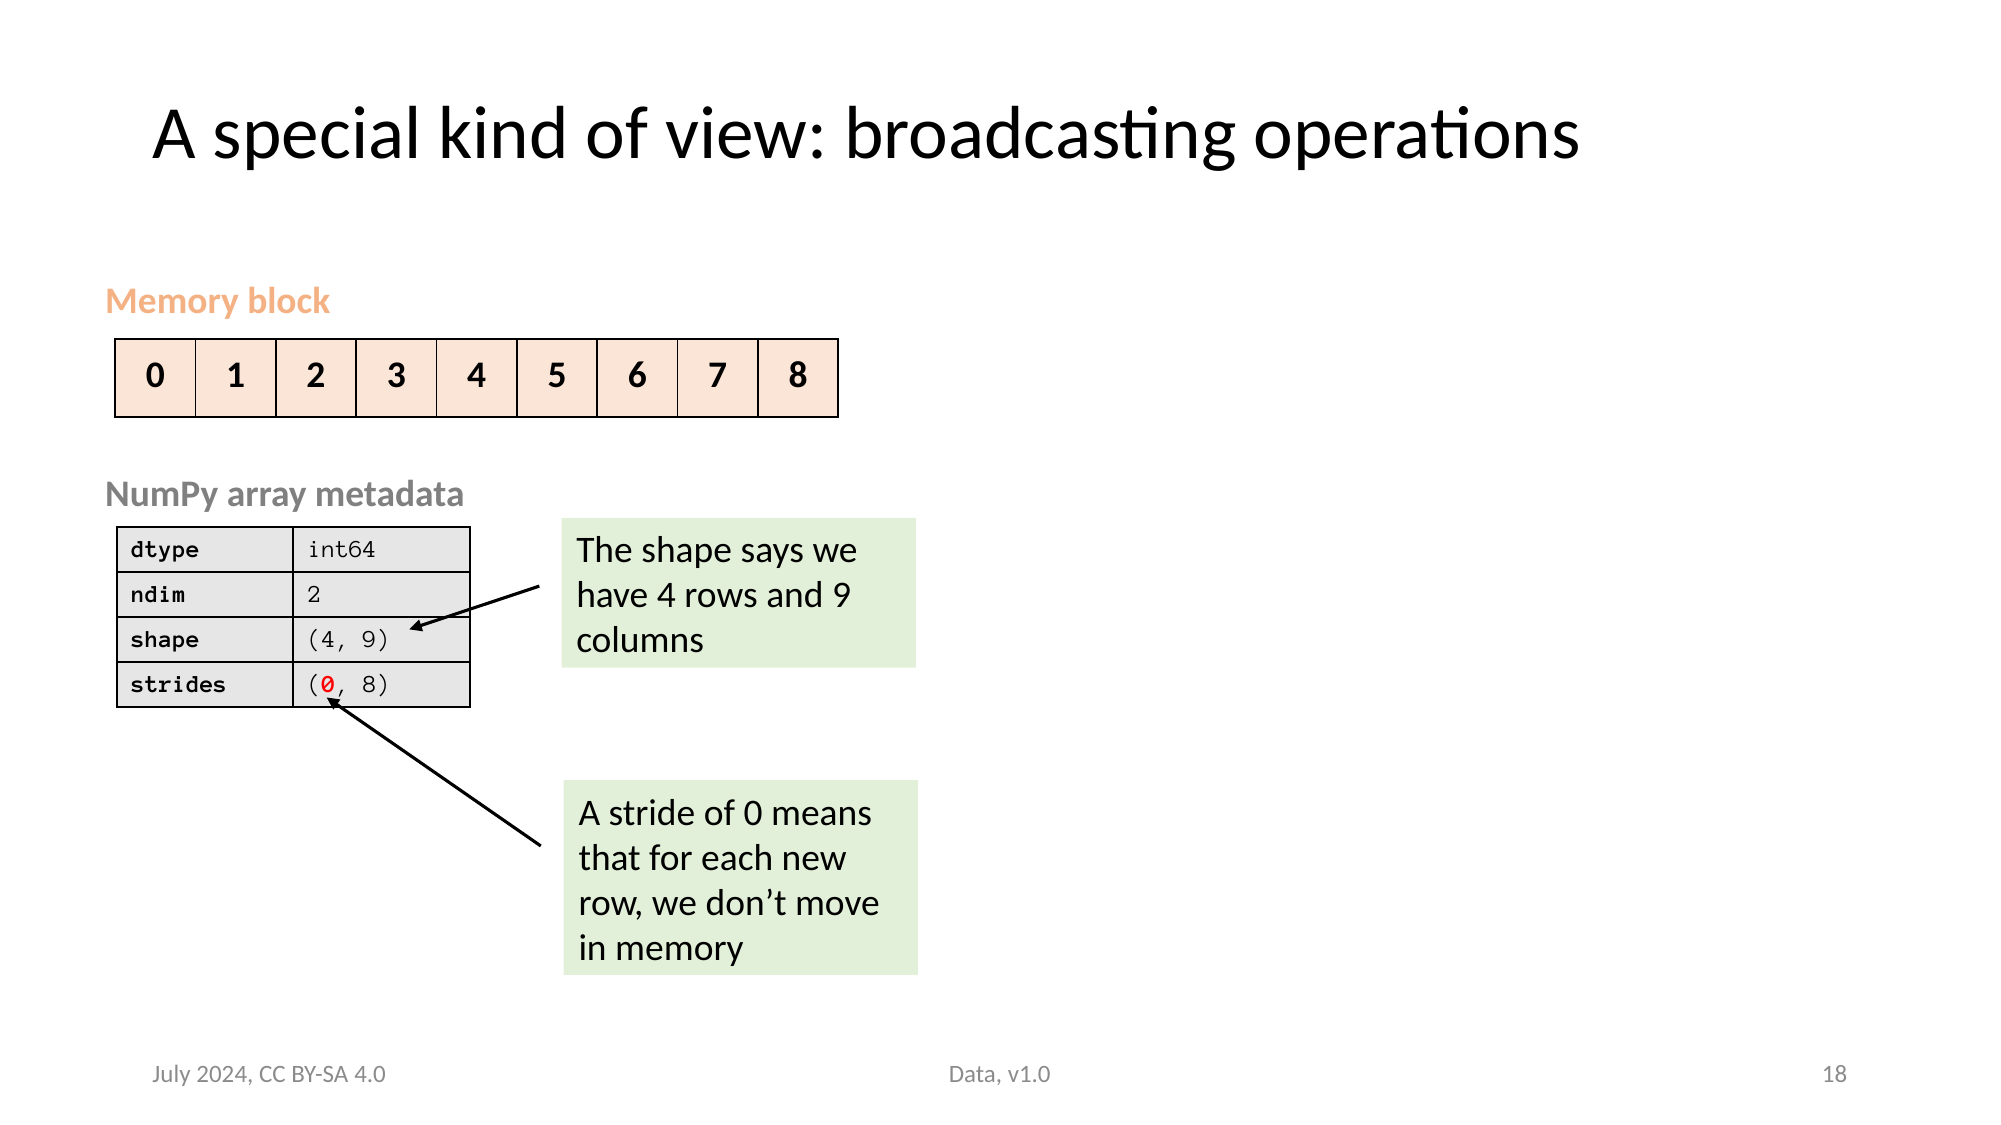

# A special kind of view: broadcasting operations
Memory block
| 0 | 1 | 2 | 3 | 4 | 5 | 6 | 7 | 8 |
| --- | --- | --- | --- | --- | --- | --- | --- | --- |
NumPy array metadata
The shape says we have 4 rows and 9 columns
| dtype | int64 |
| --- | --- |
| ndim | 2 |
| shape | (4, 9) |
| strides | (0, 8) |
A stride of 0 means that for each new row, we don’t move in memory
July 2024, CC BY-SA 4.0
Data, v1.0
18